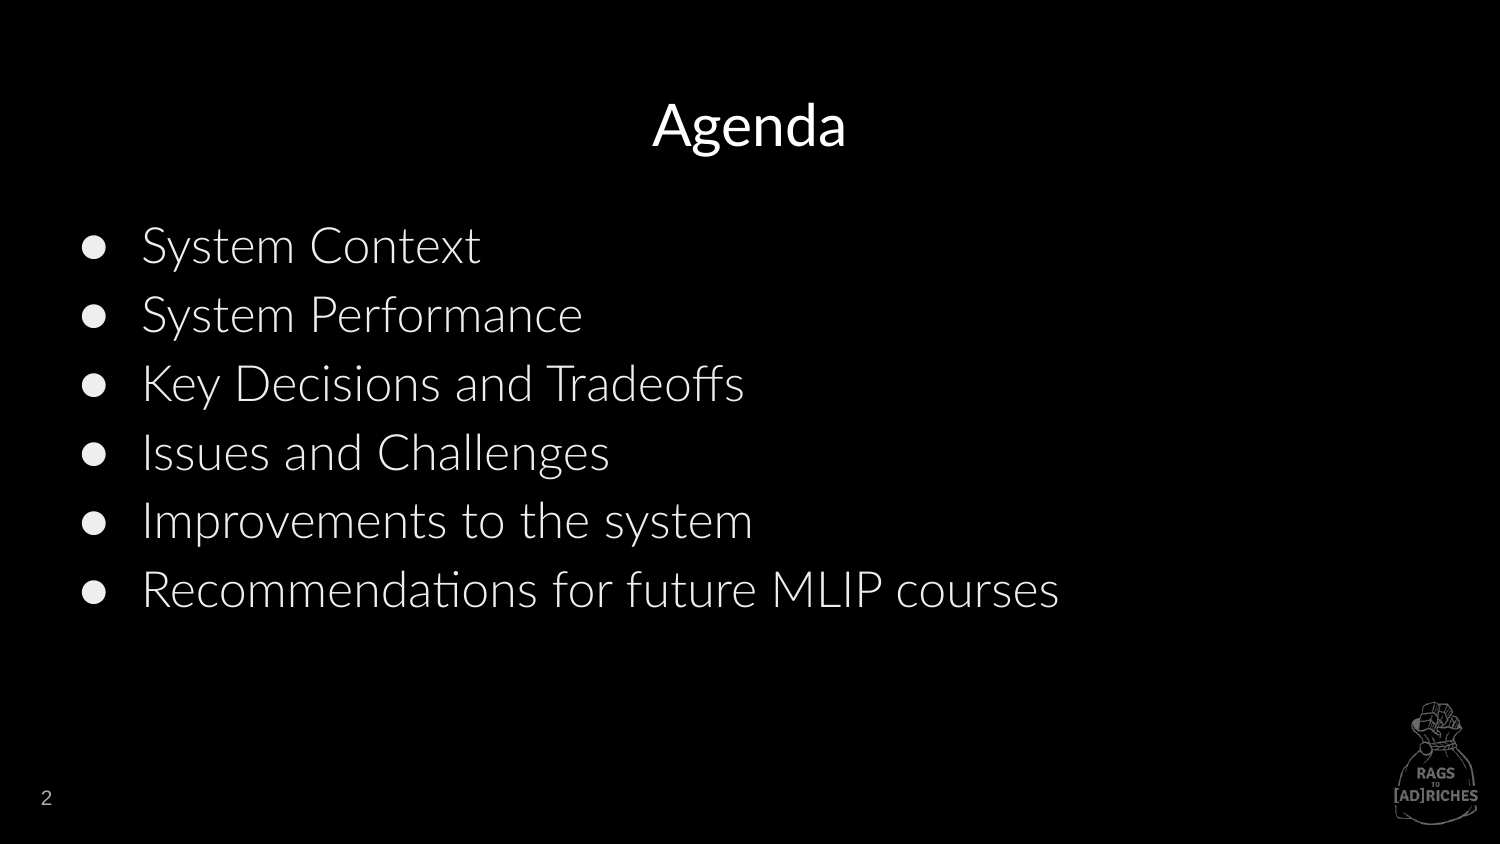

# Agenda
System Context
System Performance
Key Decisions and Tradeoffs
Issues and Challenges
Improvements to the system
Recommendations for future MLIP courses
2